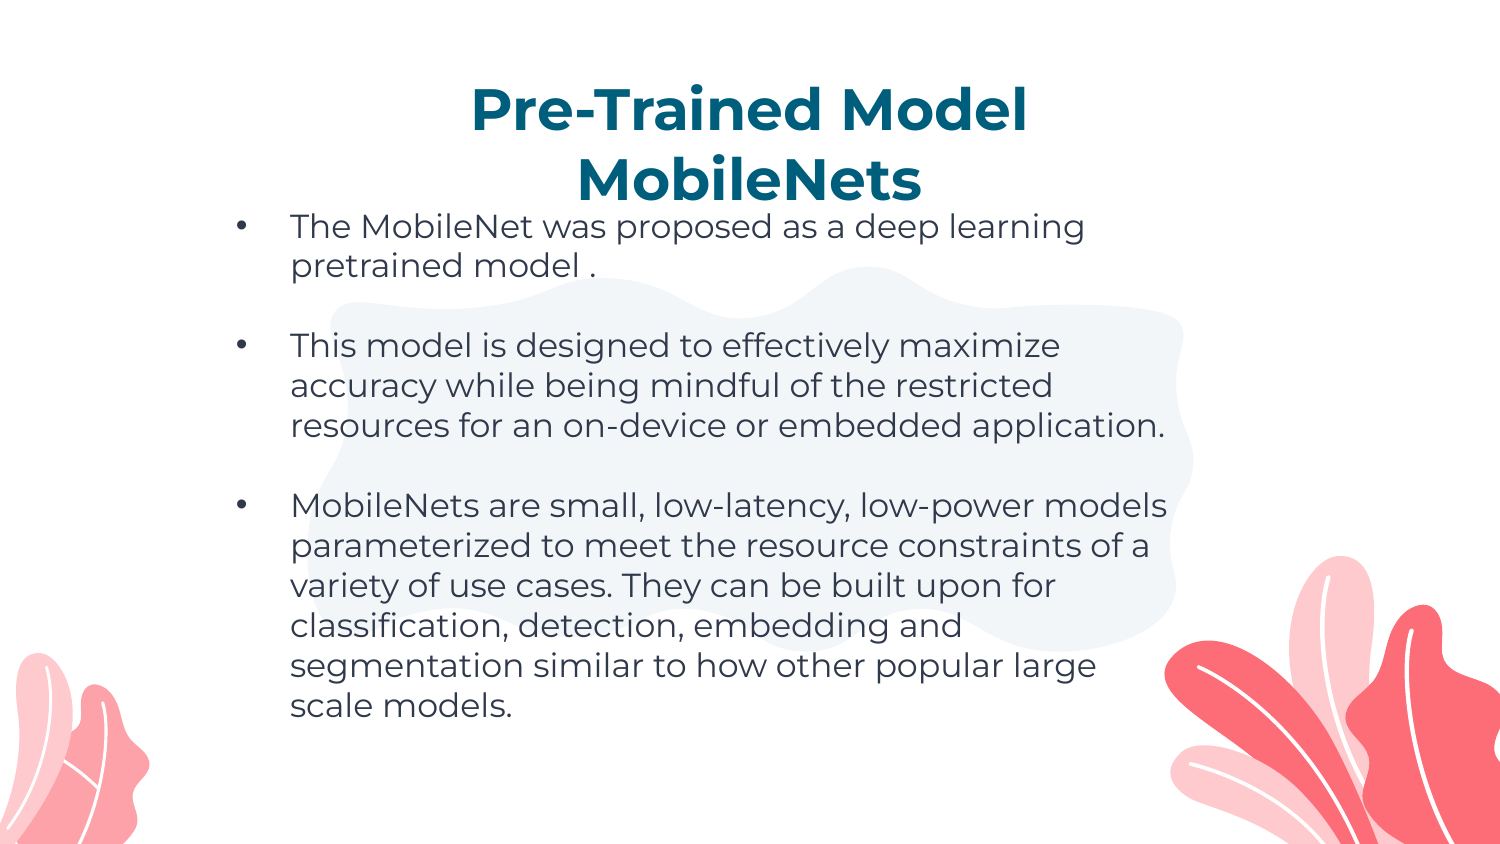

# Pre-Trained Model MobileNets
The MobileNet was proposed as a deep learning pretrained model .

This model is designed to effectively maximize accuracy while being mindful of the restricted resources for an on-device or embedded application.

MobileNets are small, low-latency, low-power models parameterized to meet the resource constraints of a variety of use cases. They can be built upon for classification, detection, embedding and segmentation similar to how other popular large scale models.